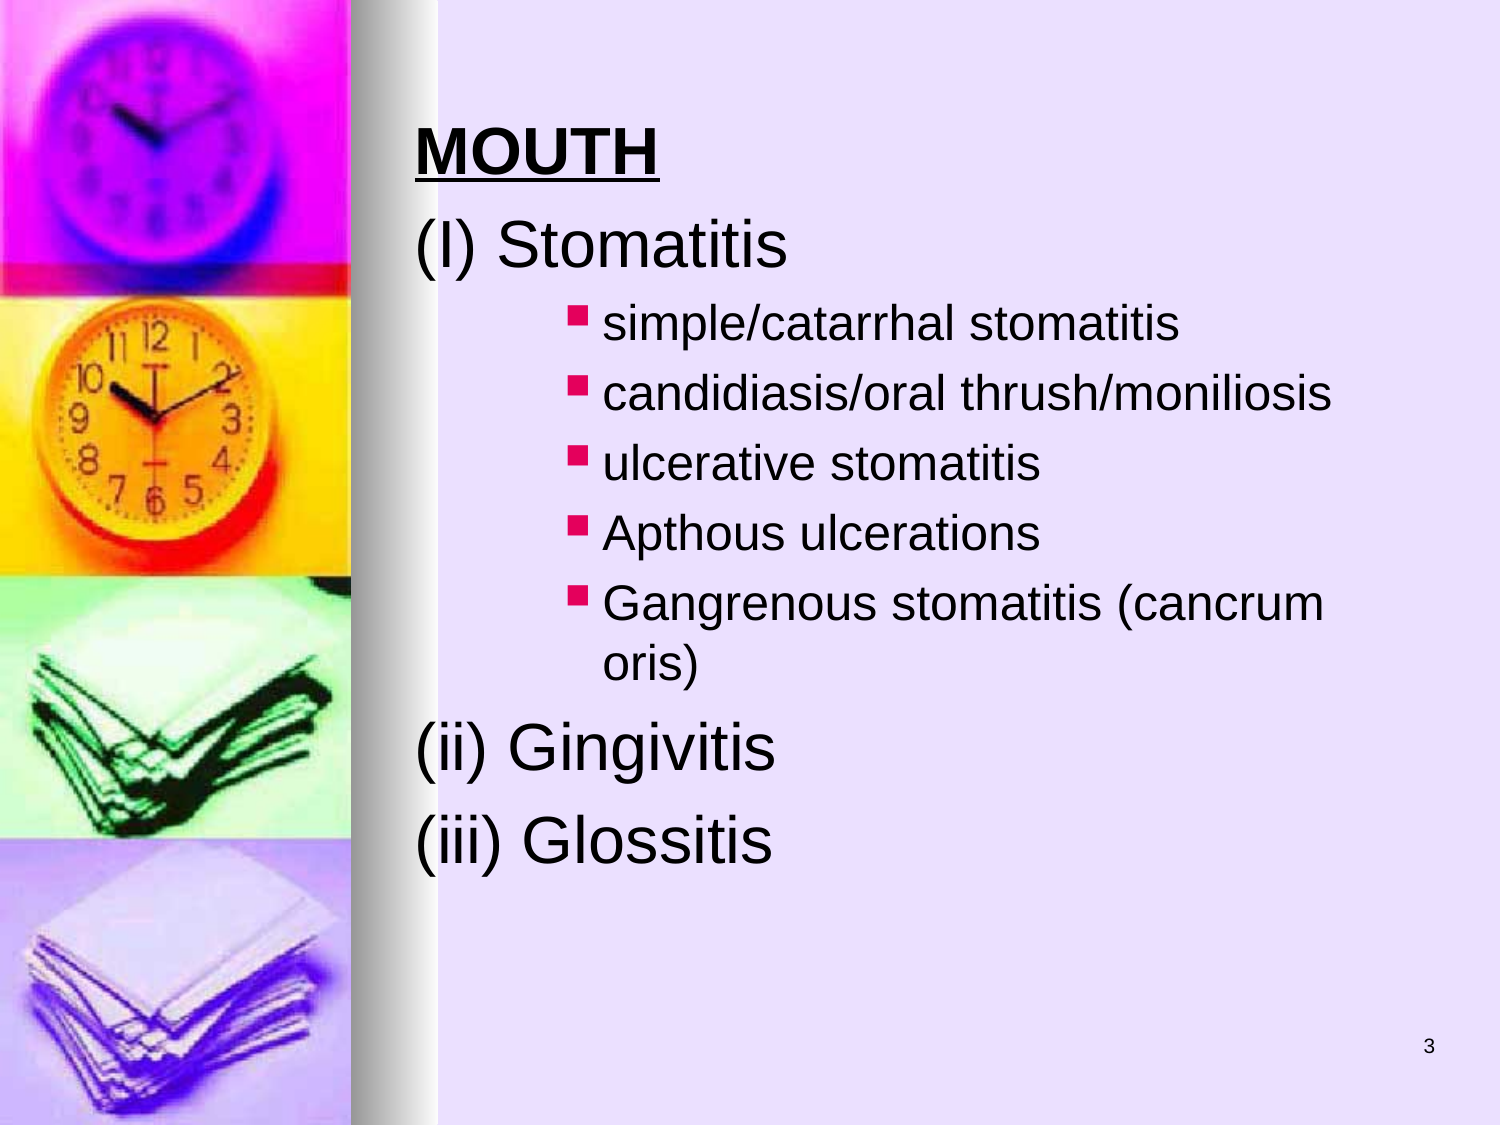

MOUTH
(I) Stomatitis
simple/catarrhal stomatitis
candidiasis/oral thrush/moniliosis
ulcerative stomatitis
Apthous ulcerations
Gangrenous stomatitis (cancrum oris)
(ii) Gingivitis
(iii) Glossitis

3